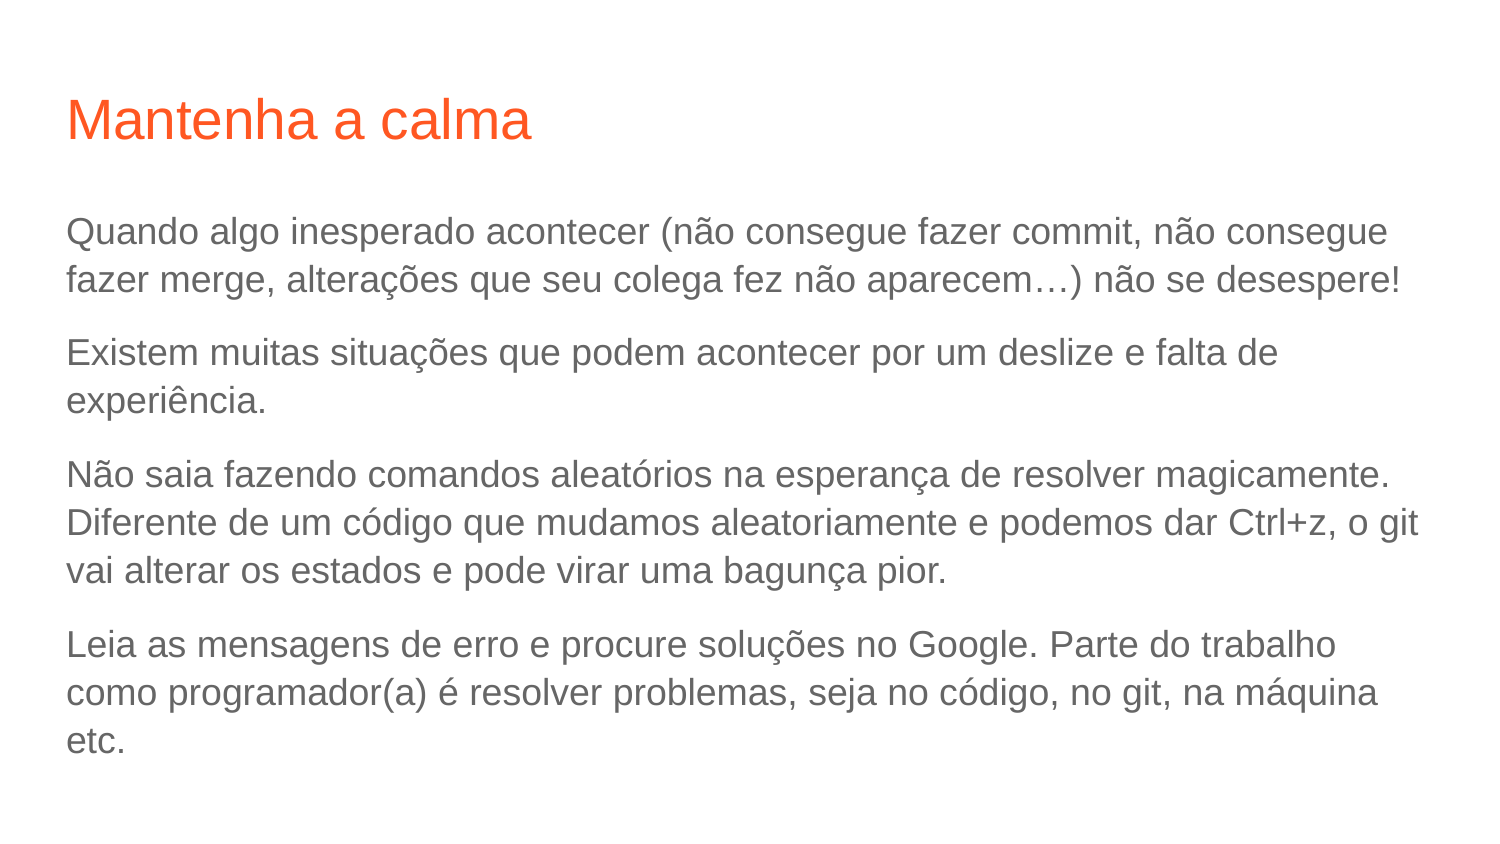

# Mantenha a calma
Quando algo inesperado acontecer (não consegue fazer commit, não consegue fazer merge, alterações que seu colega fez não aparecem…) não se desespere!
Existem muitas situações que podem acontecer por um deslize e falta de experiência.
Não saia fazendo comandos aleatórios na esperança de resolver magicamente. Diferente de um código que mudamos aleatoriamente e podemos dar Ctrl+z, o git vai alterar os estados e pode virar uma bagunça pior.
Leia as mensagens de erro e procure soluções no Google. Parte do trabalho como programador(a) é resolver problemas, seja no código, no git, na máquina etc.